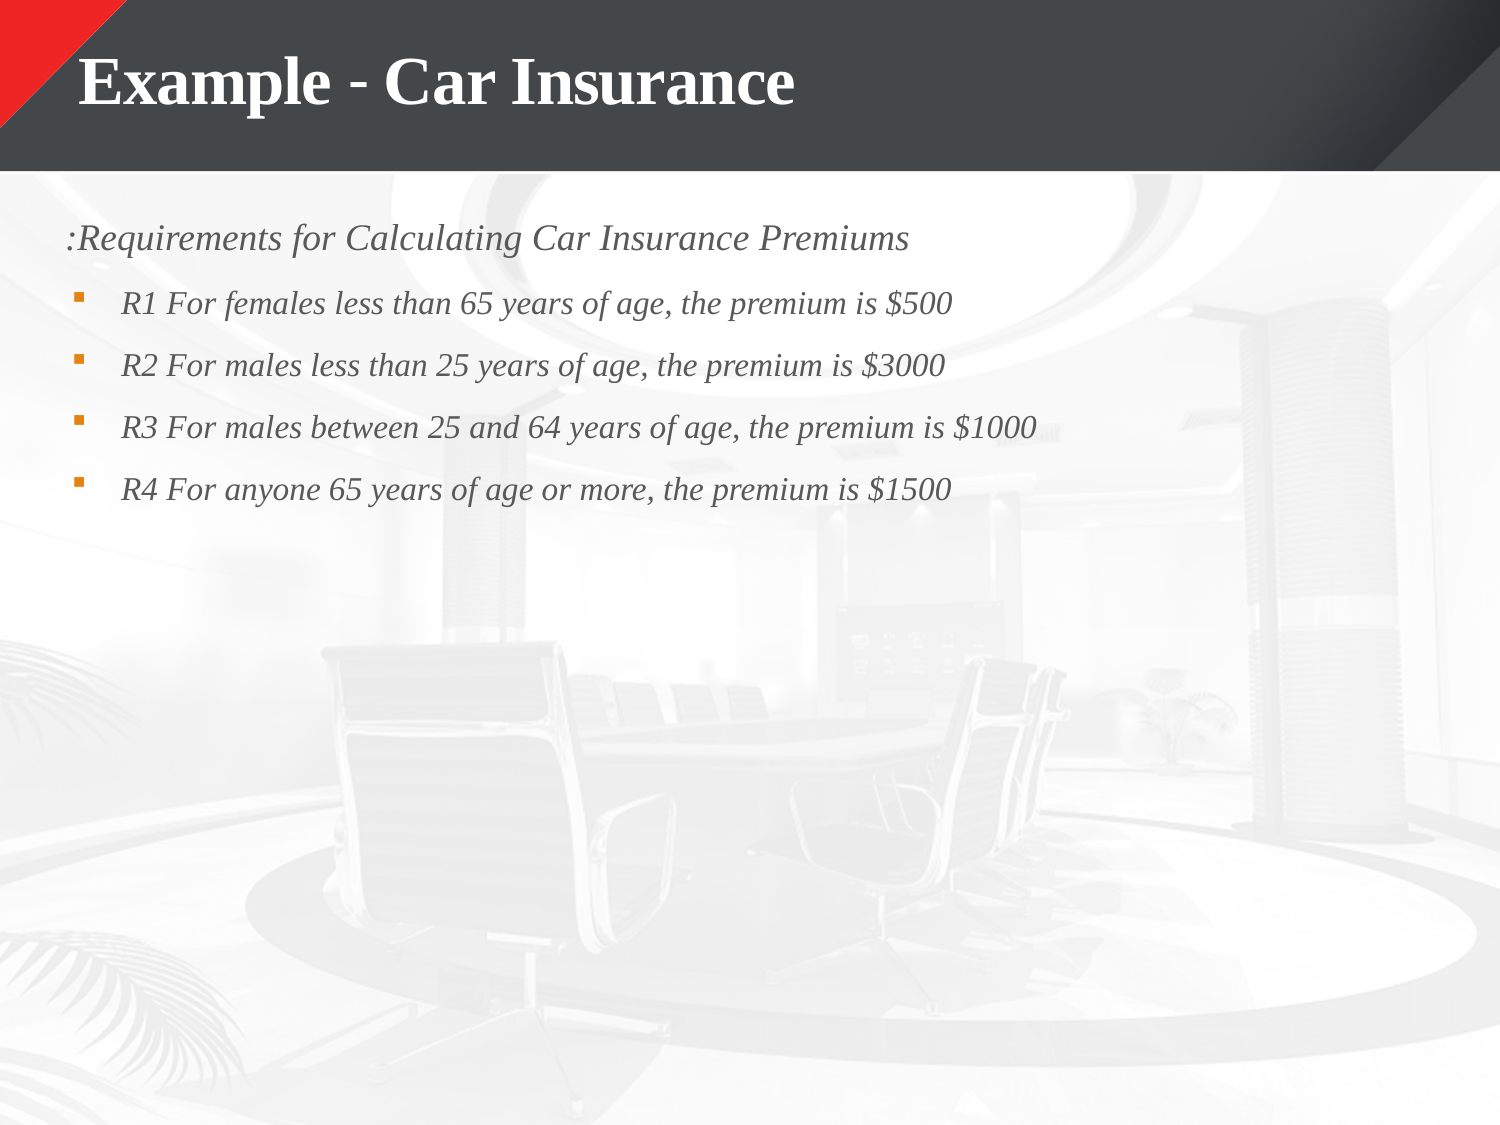

# Example - Car Insurance
Requirements for Calculating Car Insurance Premiums:
R1 For females less than 65 years of age, the premium is $500
R2 For males less than 25 years of age, the premium is $3000
R3 For males between 25 and 64 years of age, the premium is $1000
R4 For anyone 65 years of age or more, the premium is $1500